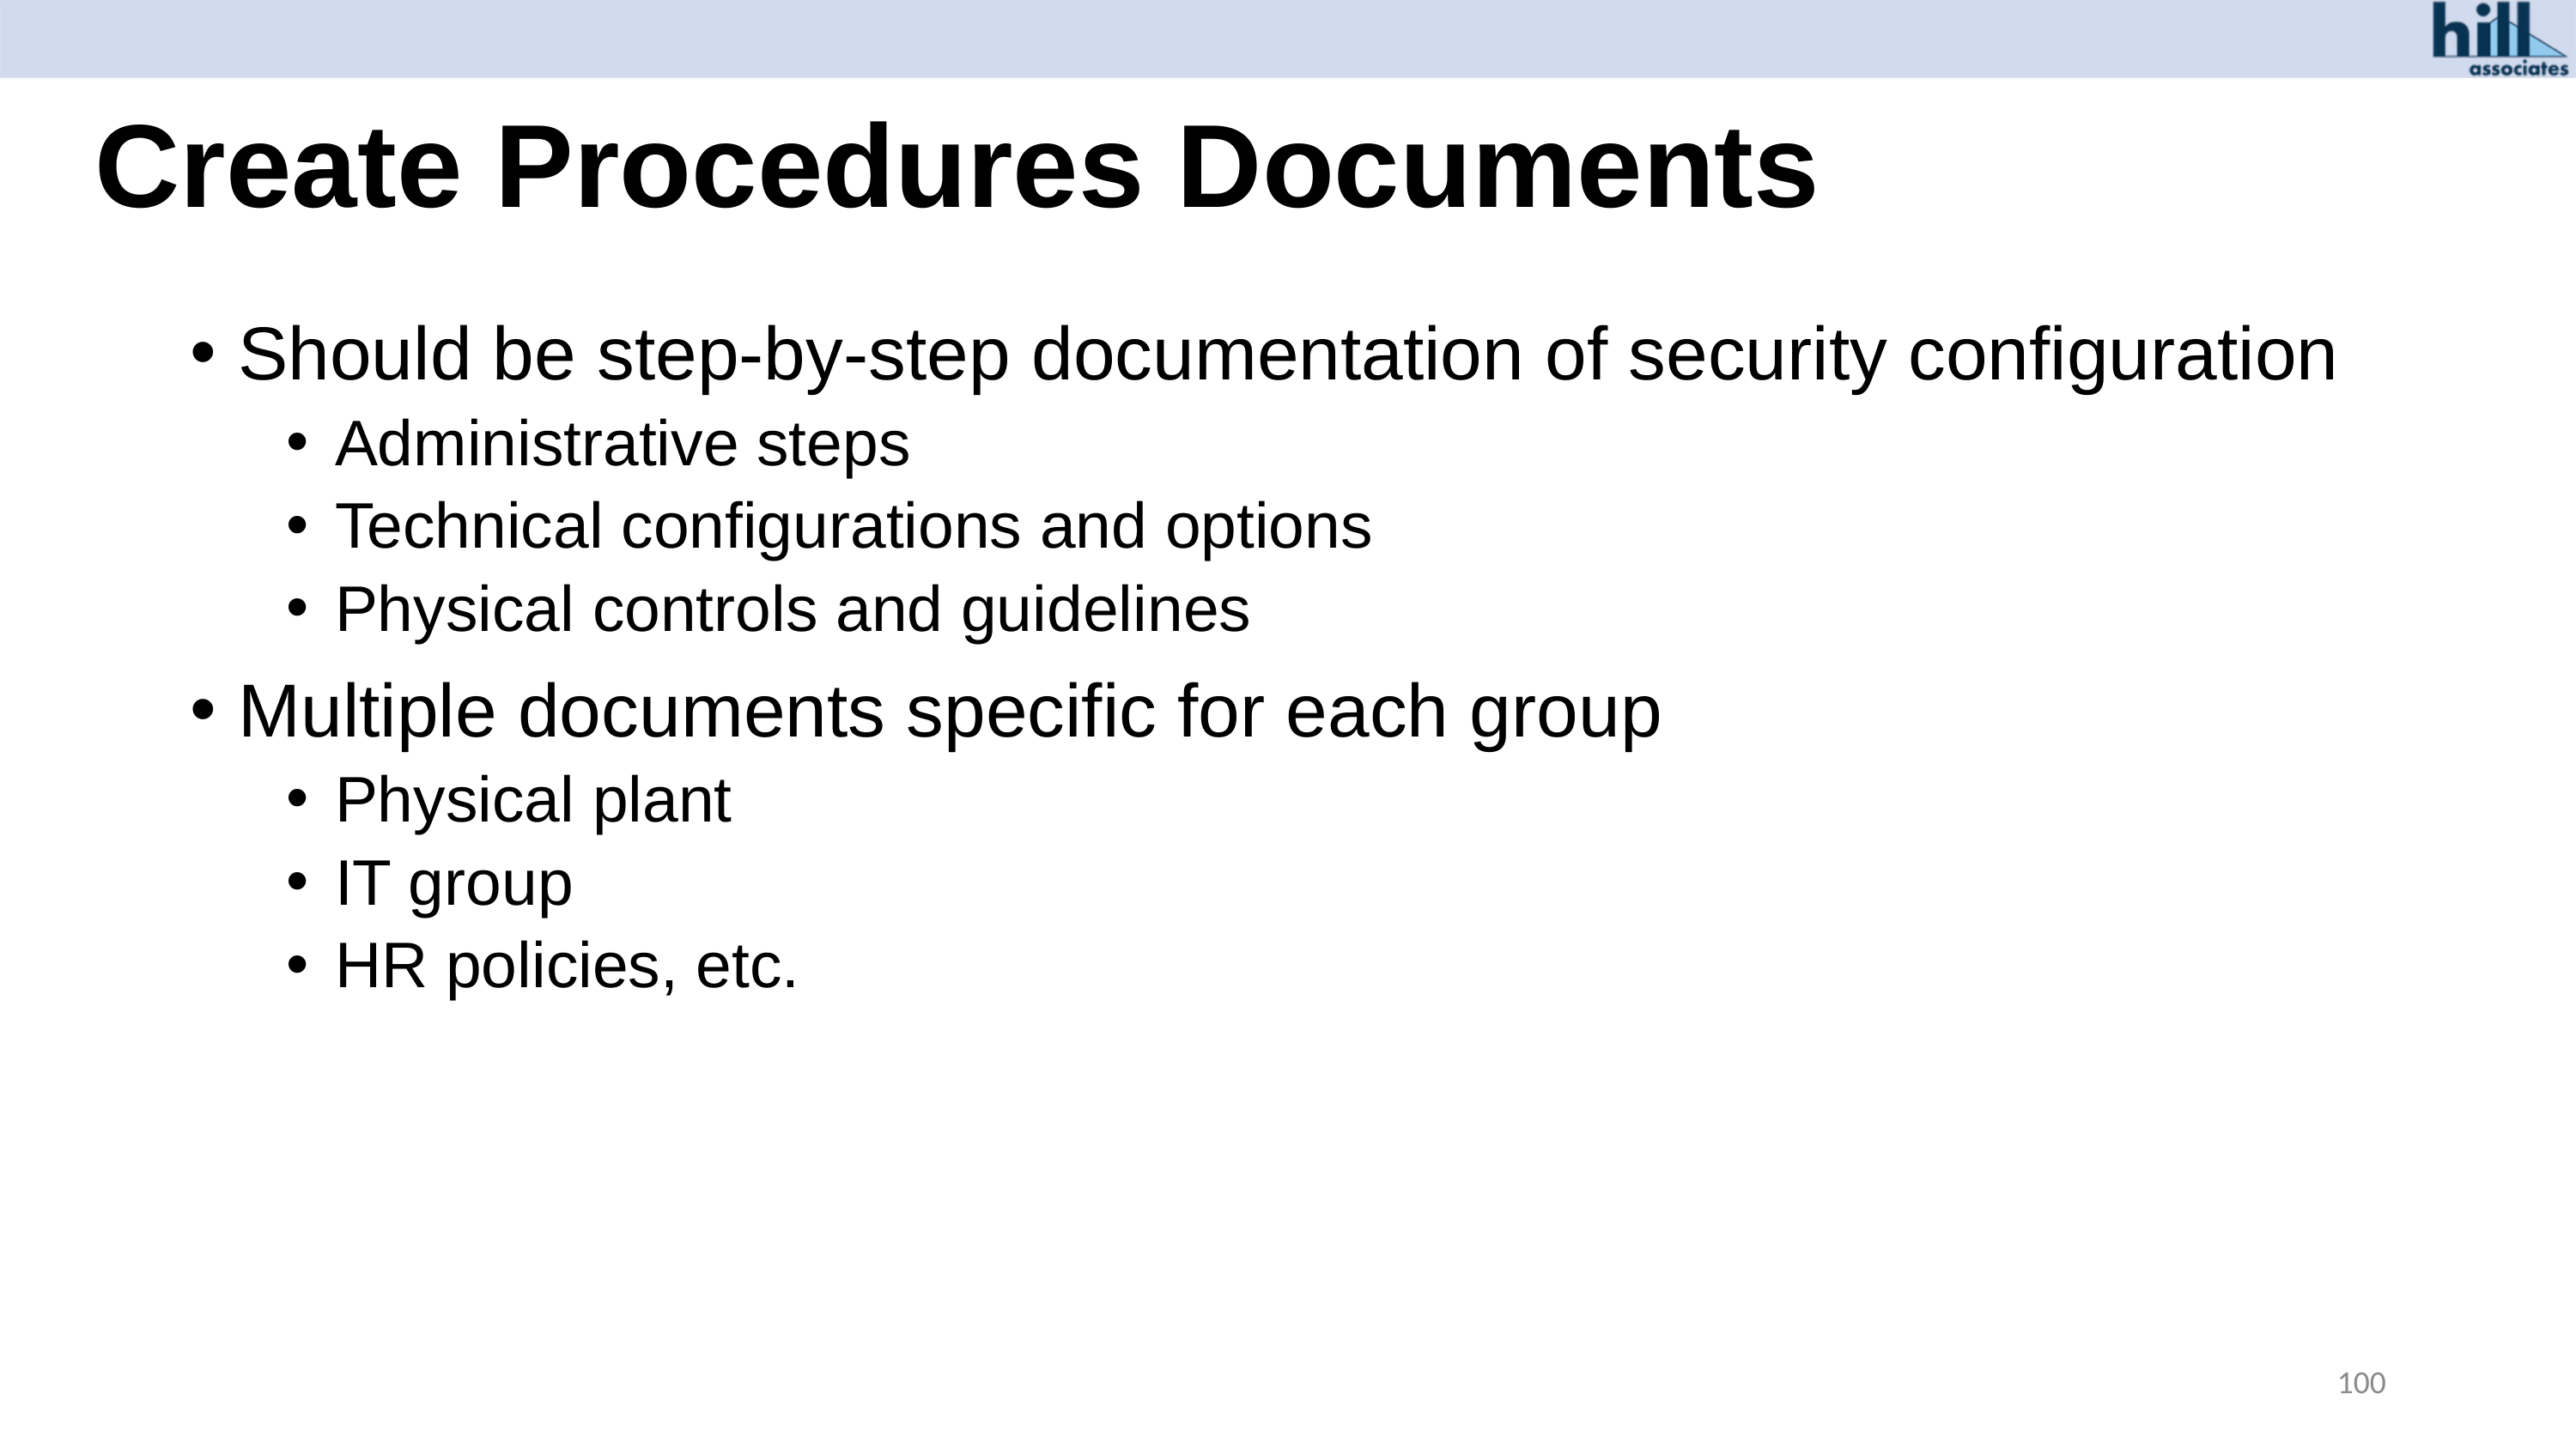

# Create Procedures Documents
Should be step-by-step documentation of security configuration
Administrative steps
Technical configurations and options
Physical controls and guidelines
Multiple documents specific for each group
Physical plant
IT group
HR policies, etc.
100